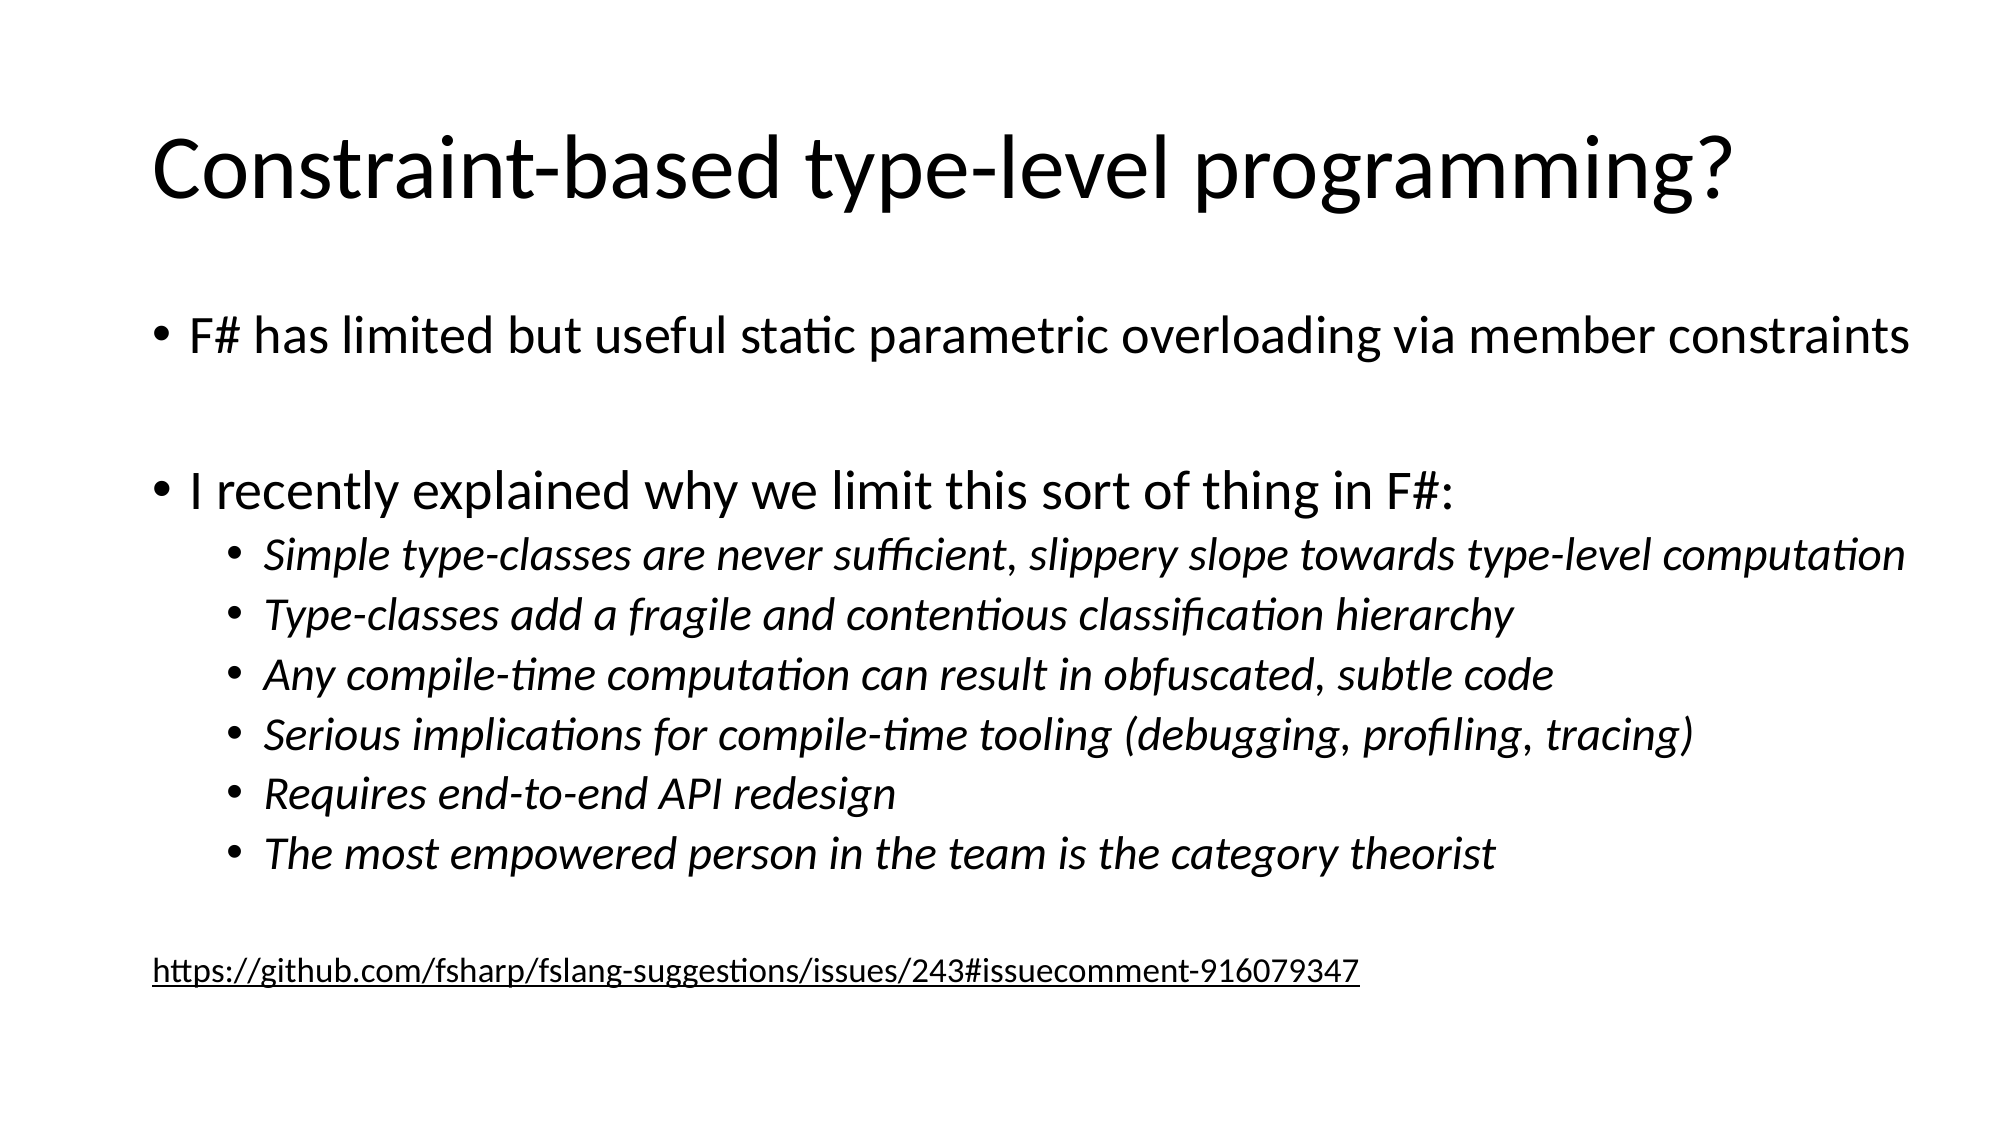

# Constraint-based type-level programming?
F# has limited but useful static parametric overloading via member constraints

I recently explained why we limit this sort of thing in F#:
Simple type-classes are never sufficient, slippery slope towards type-level computation
Type-classes add a fragile and contentious classification hierarchy
Any compile-time computation can result in obfuscated, subtle code
Serious implications for compile-time tooling (debugging, profiling, tracing)
Requires end-to-end API redesign
The most empowered person in the team is the category theorist

https://github.com/fsharp/fslang-suggestions/issues/243#issuecomment-916079347